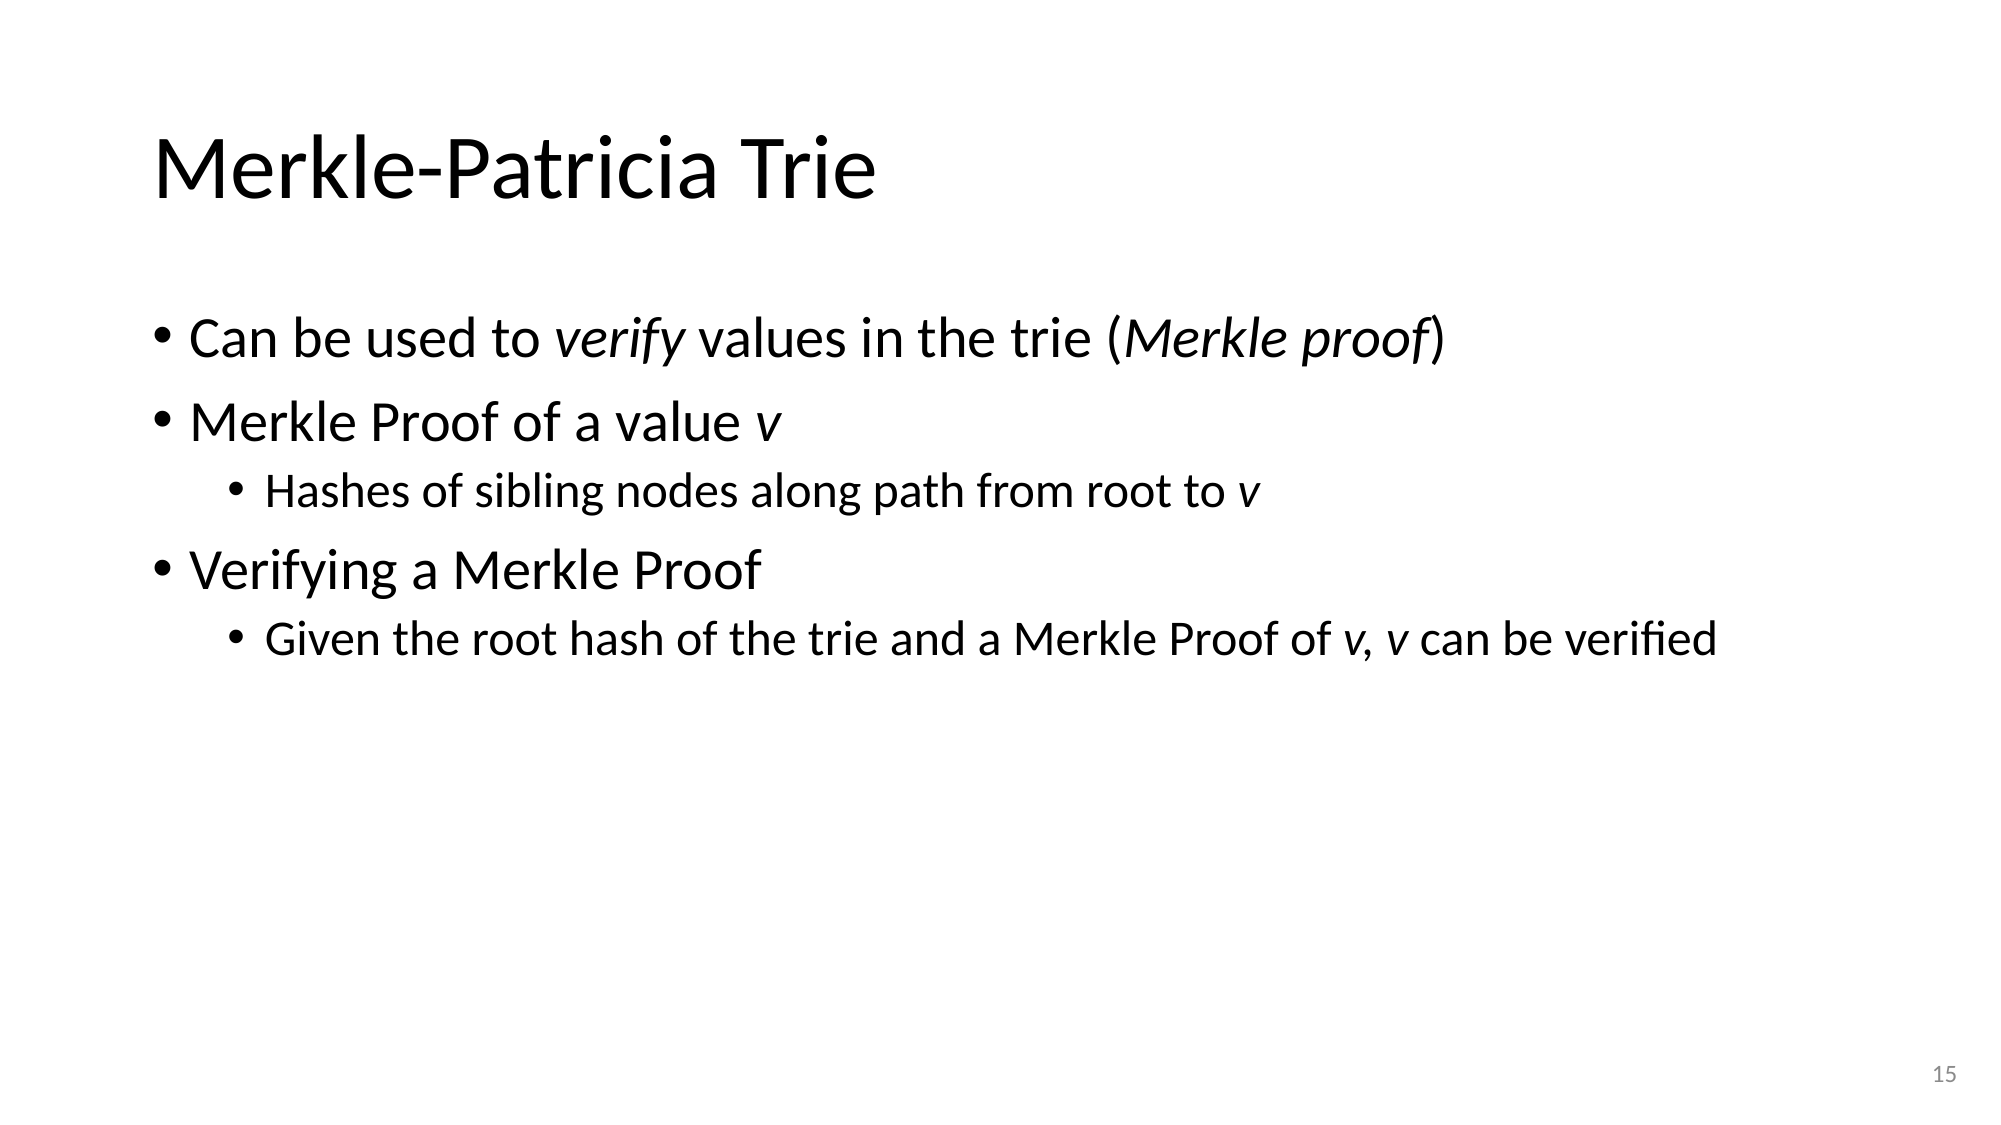

# Merkle-Patricia Trie
Can be used to verify values in the trie (Merkle proof)
Merkle Proof of a value v
Hashes of sibling nodes along path from root to v
Verifying a Merkle Proof
Given the root hash of the trie and a Merkle Proof of v, v can be verified
15